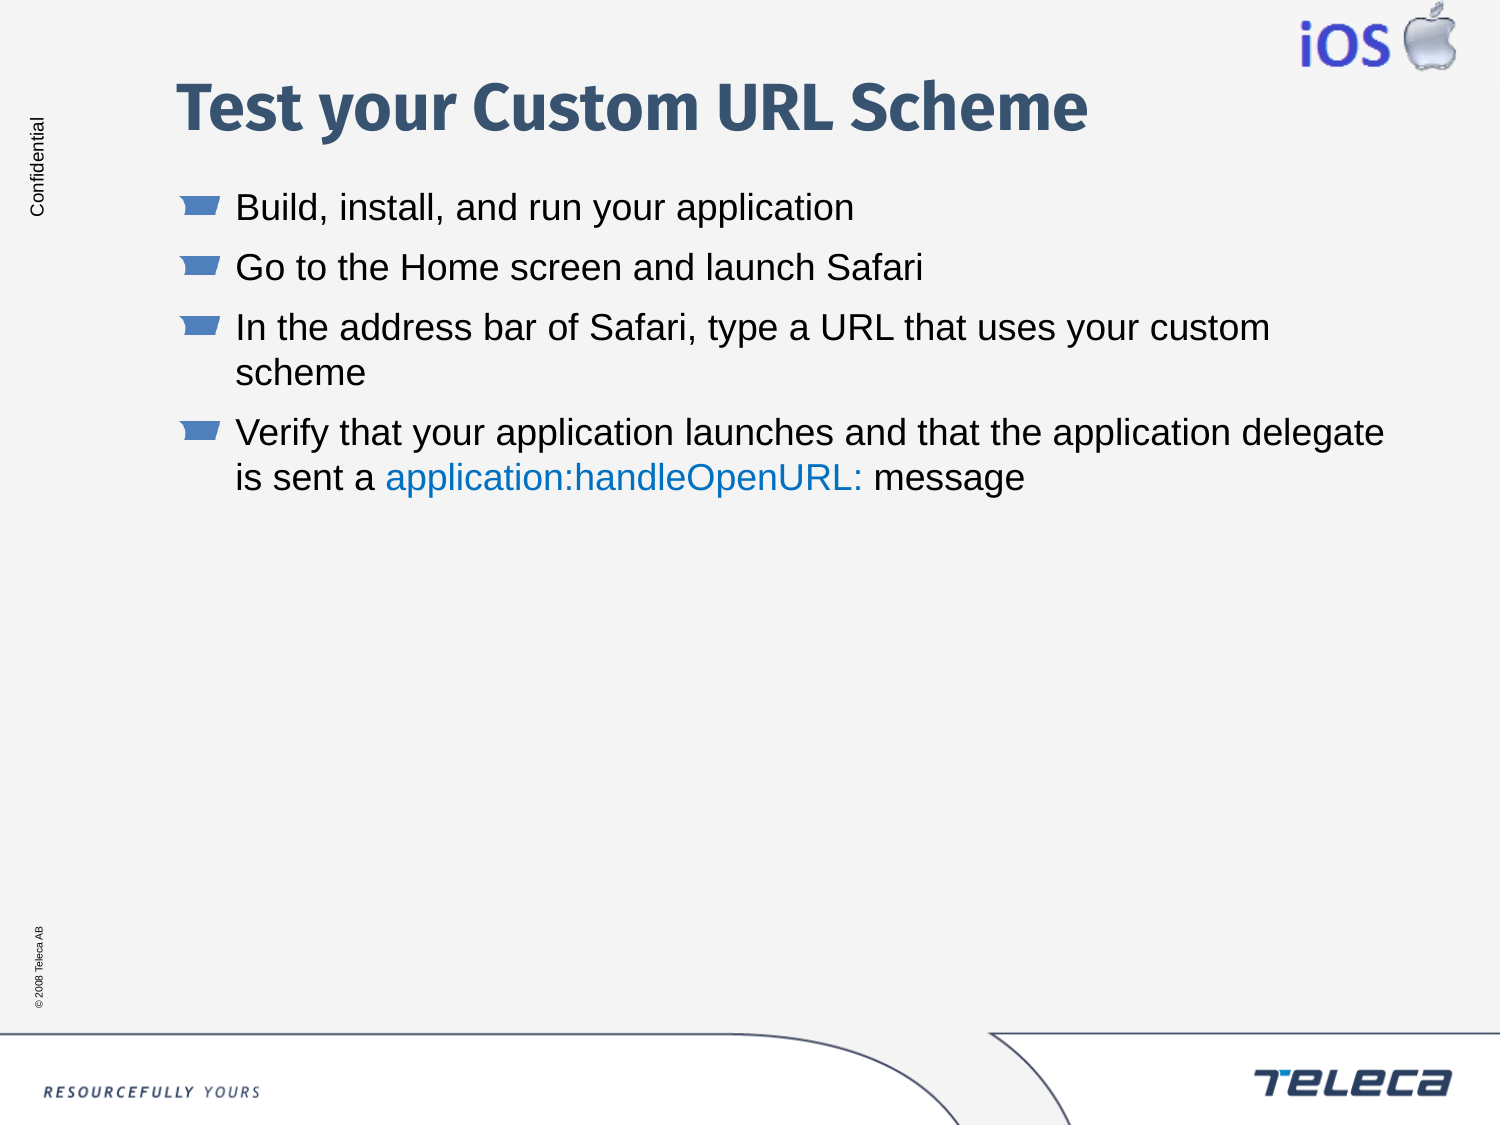

# Test your Custom URL Scheme
Build, install, and run your application
Go to the Home screen and launch Safari
In the address bar of Safari, type a URL that uses your custom scheme
Verify that your application launches and that the application delegate is sent a application:handleOpenURL: message